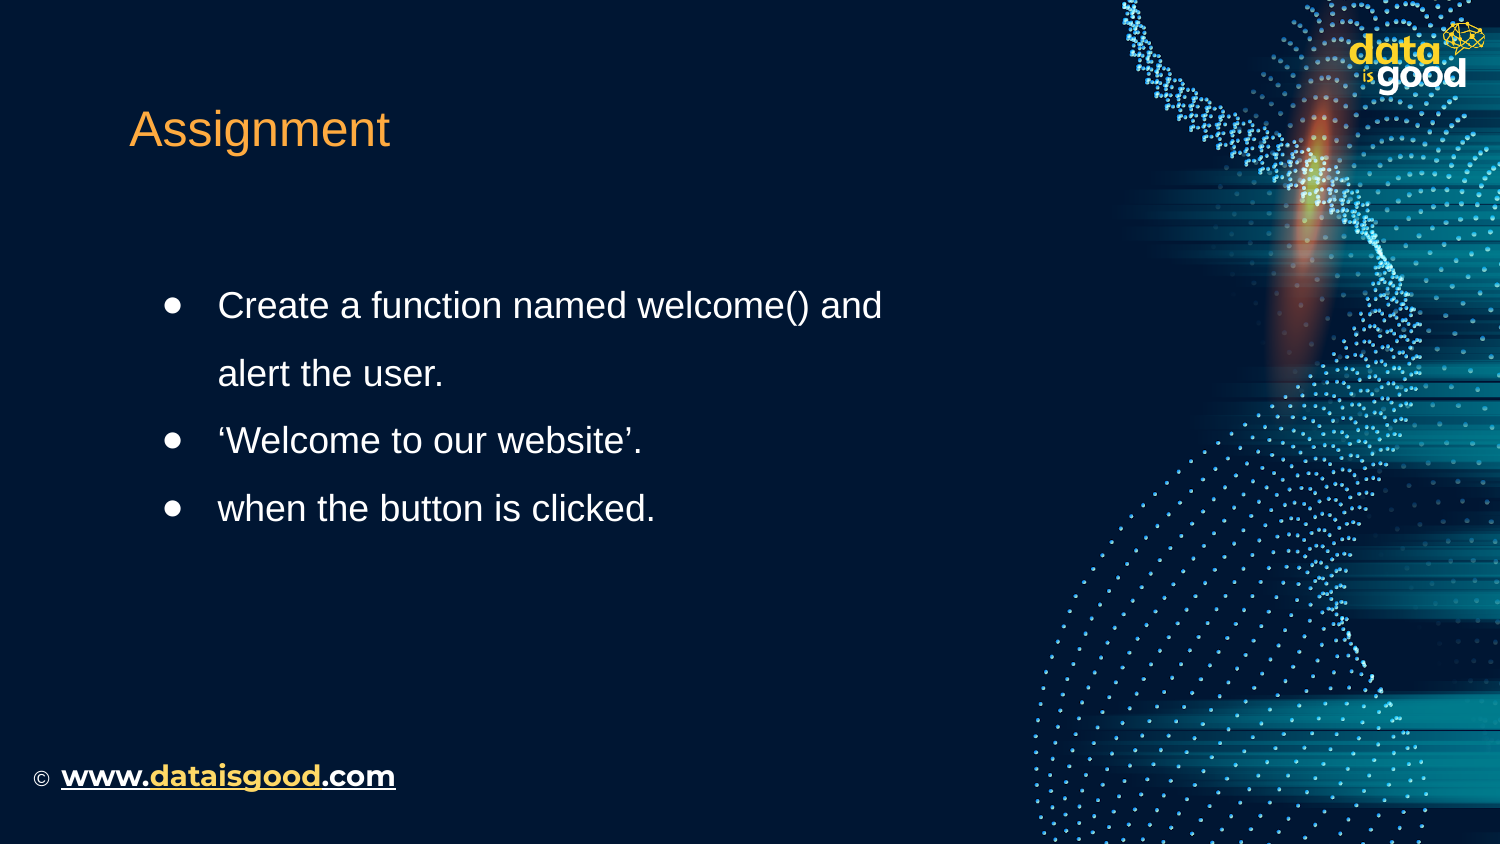

# Assignment
Create a function named welcome() and alert the user.
‘Welcome to our website’.
when the button is clicked.